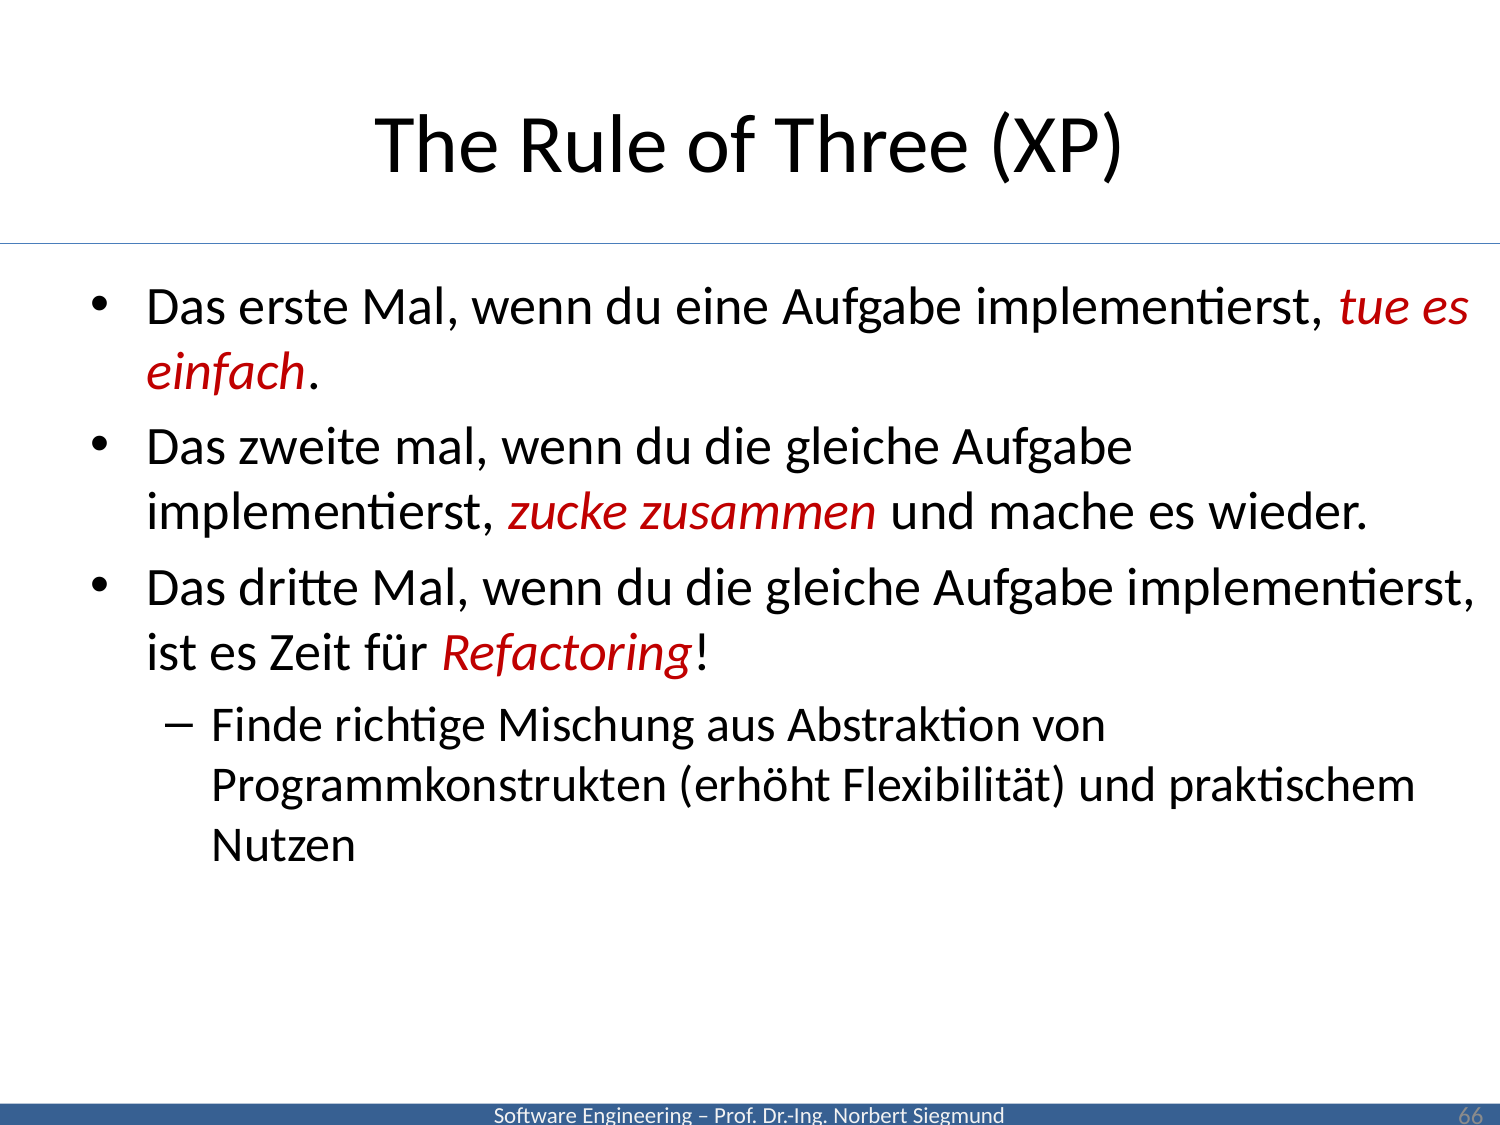

# The Rule of Three (XP)
Das erste Mal, wenn du eine Aufgabe implementierst, tue es einfach.
Das zweite mal, wenn du die gleiche Aufgabe implementierst, zucke zusammen und mache es wieder.
Das dritte Mal, wenn du die gleiche Aufgabe implementierst, ist es Zeit für Refactoring!
Finde richtige Mischung aus Abstraktion von Programmkonstrukten (erhöht Flexibilität) und praktischem Nutzen
66